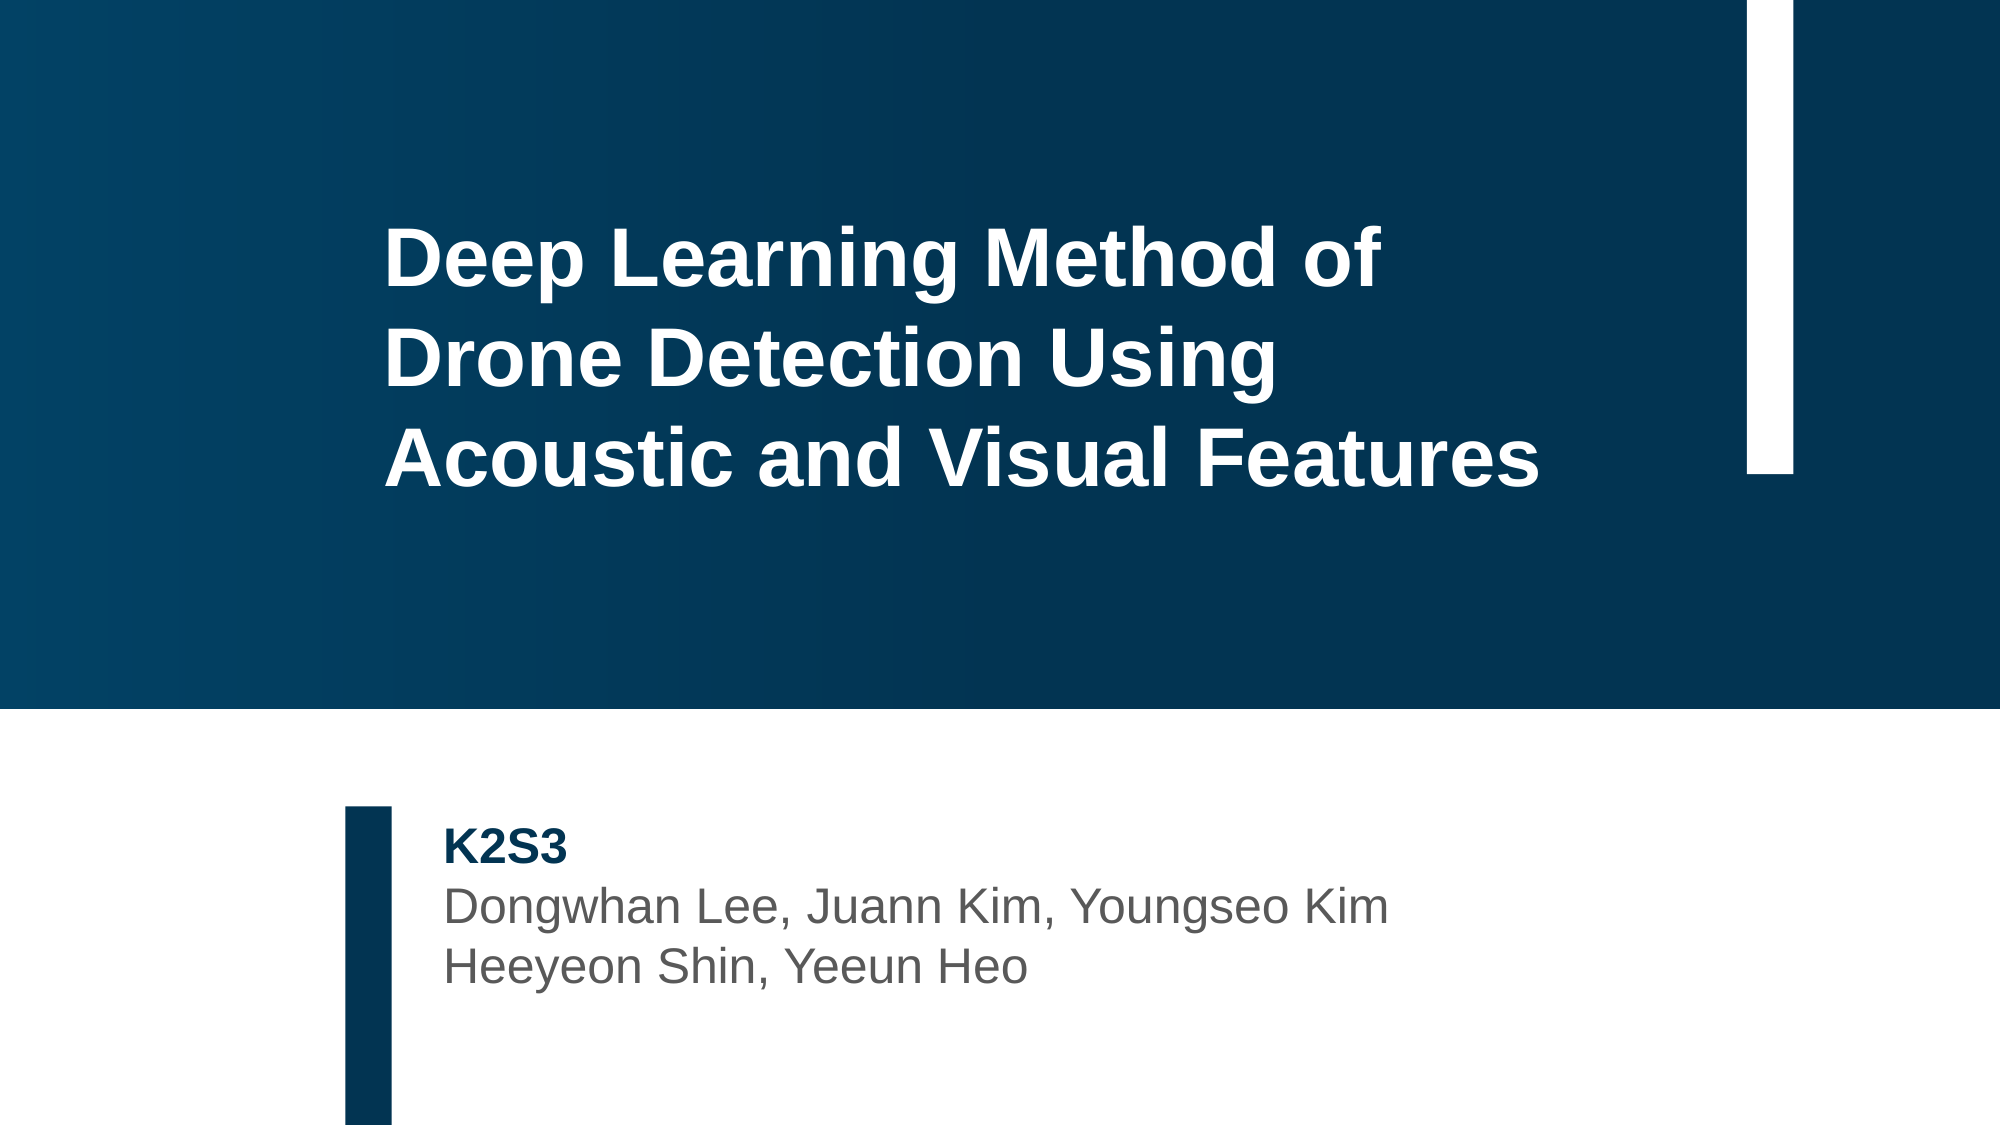

Deep Learning Method of
Drone Detection Using
Acoustic and Visual Features

K2S3
Dongwhan Lee, Juann Kim, Youngseo Kim
Heeyeon Shin, Yeeun Heo